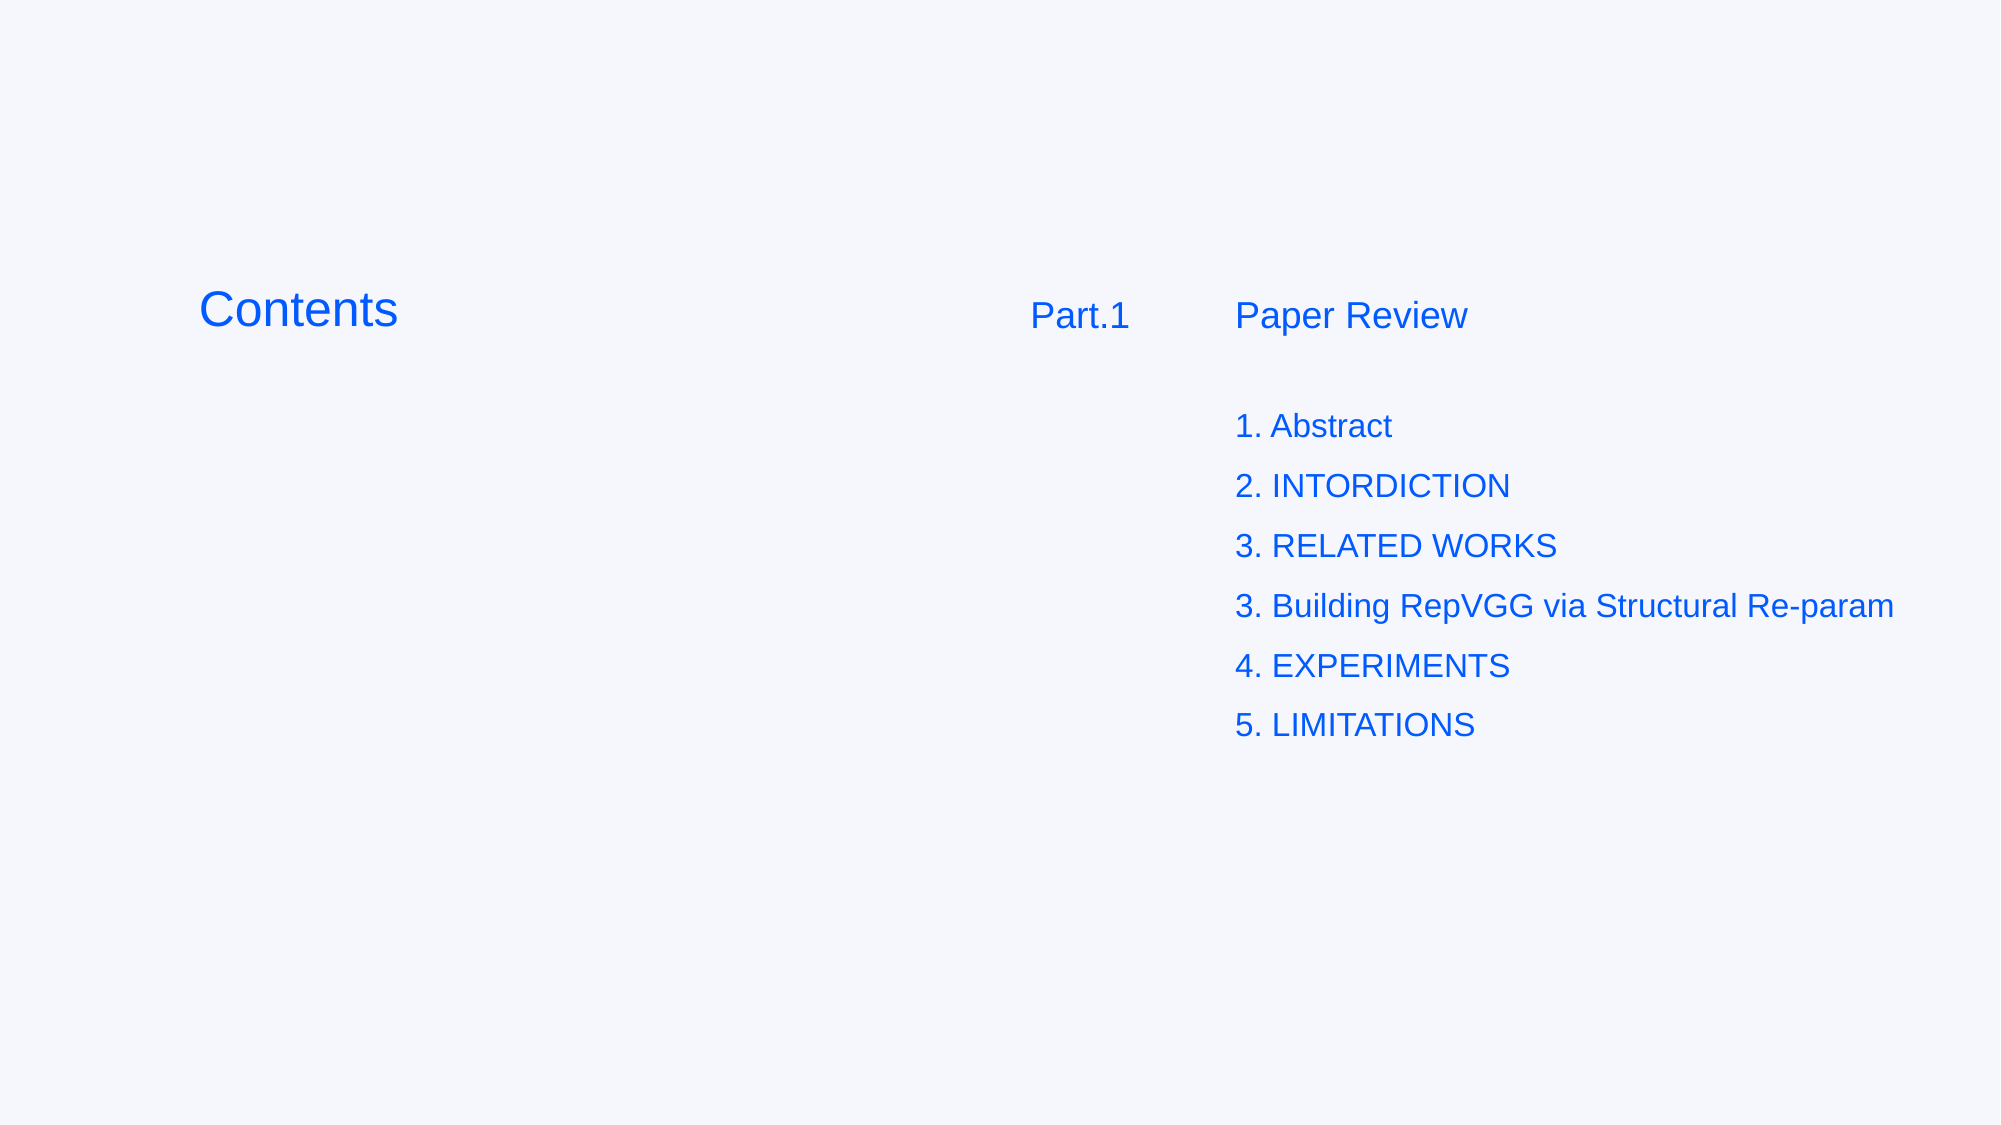

Contents
Part.1
Paper Review
1. Abstract
2. INTORDICTION
3. RELATED WORKS
3. Building RepVGG via Structural Re-param
4. EXPERIMENTS
5. LIMITATIONS